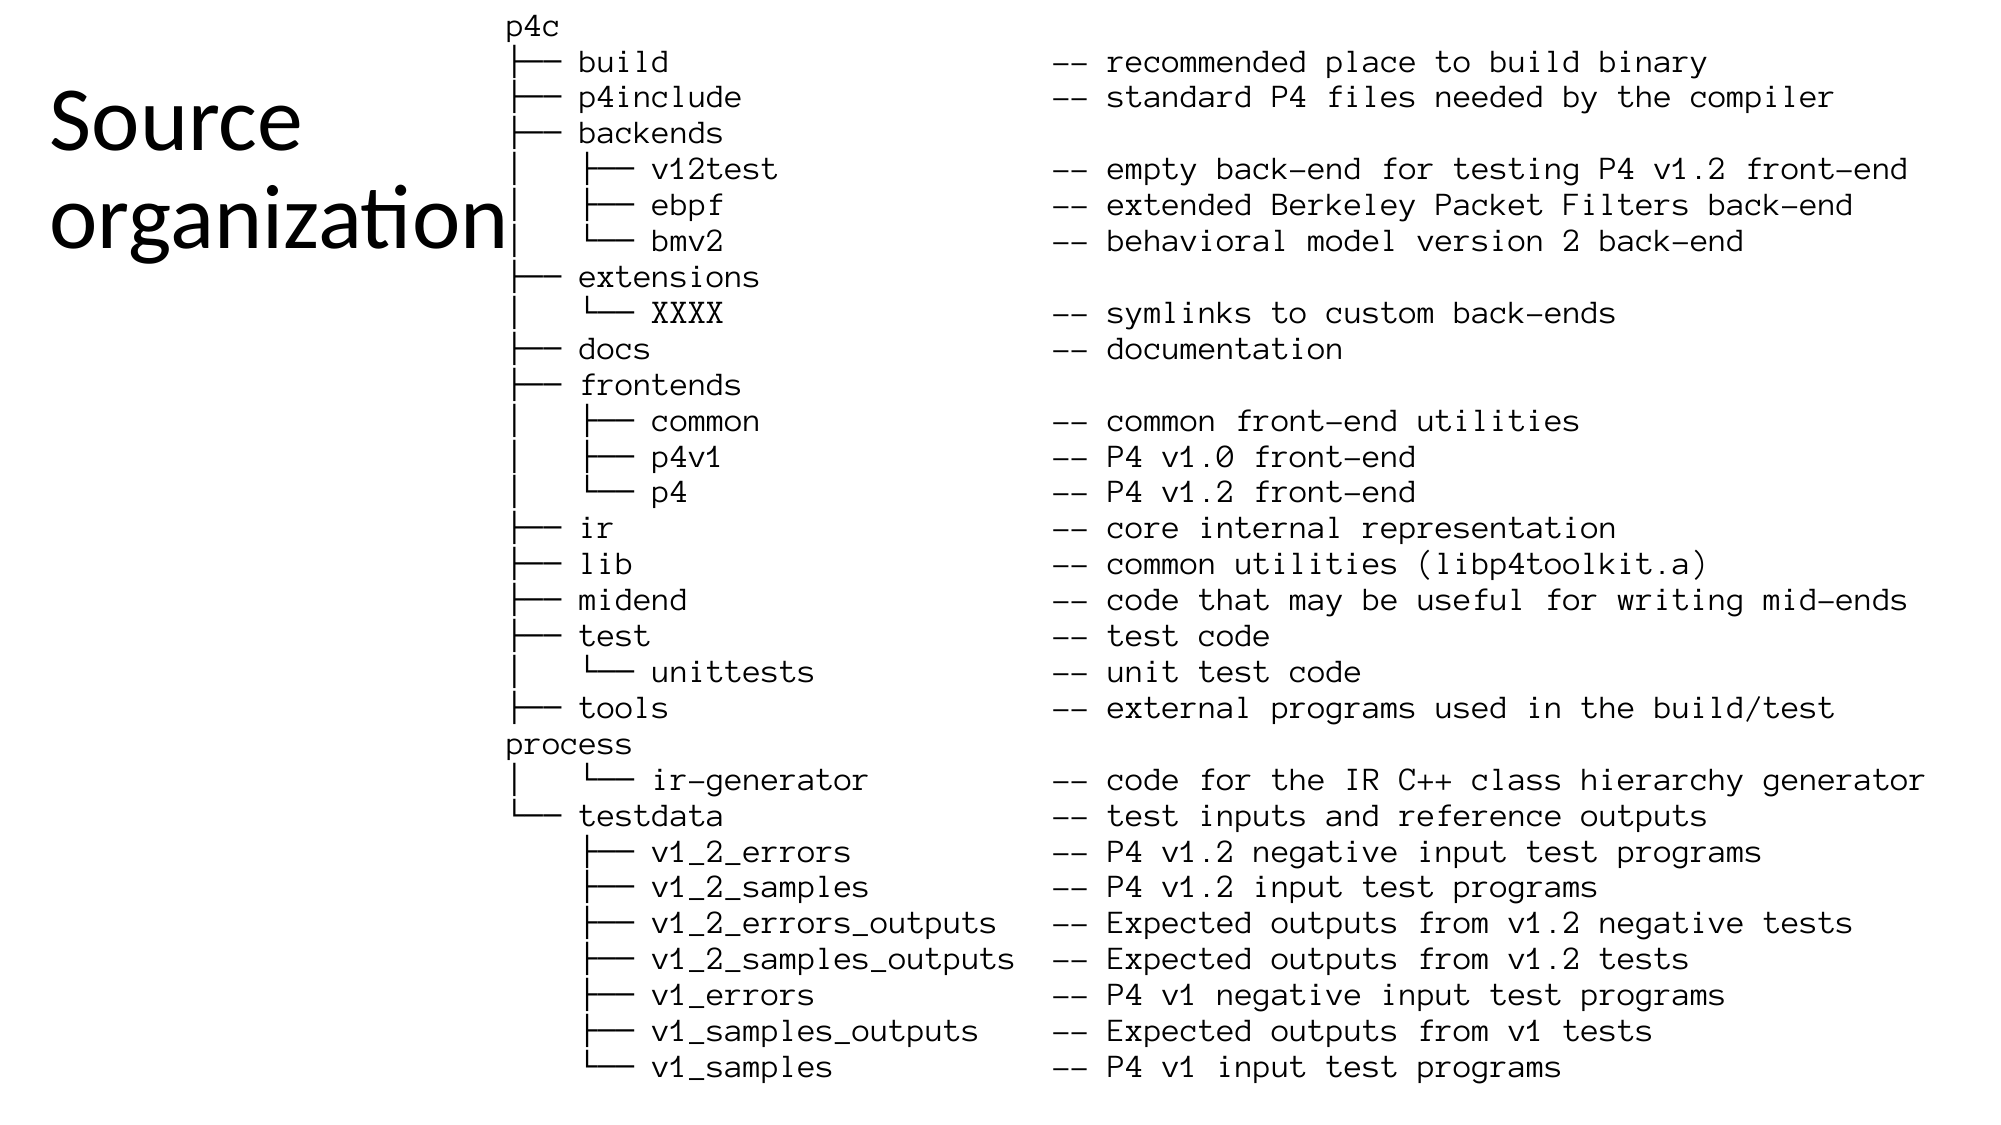

p4c
├── build                     -- recommended place to build binary
├── p4include                 -- standard P4 files needed by the compiler
├── backends
│   ├── v12test               -- empty back-end for testing P4 v1.2 front-end
│   ├── ebpf                  -- extended Berkeley Packet Filters back-end
│   └── bmv2                  -- behavioral model version 2 back-end
├── extensions
│   └── XXXX                  -- symlinks to custom back-ends
├── docs                      -- documentation
├── frontends
│   ├── common                -- common front-end utilities
│   ├── p4v1                  -- P4 v1.0 front-end
│   └── p4                    -- P4 v1.2 front-end
├── ir                        -- core internal representation
├── lib                       -- common utilities (libp4toolkit.a)
├── midend                    -- code that may be useful for writing mid-ends
├── test                      -- test code
│   └── unittests             -- unit test code
├── tools                     -- external programs used in the build/test process
│   └── ir-generator          -- code for the IR C++ class hierarchy generator
└── testdata                  -- test inputs and reference outputs
    ├── v1_2_errors           -- P4 v1.2 negative input test programs
    ├── v1_2_samples          -- P4 v1.2 input test programs
    ├── v1_2_errors_outputs   -- Expected outputs from v1.2 negative tests
    ├── v1_2_samples_outputs  -- Expected outputs from v1.2 tests
    ├── v1_errors             -- P4 v1 negative input test programs
    ├── v1_samples_outputs    -- Expected outputs from v1 tests
    └── v1_samples            -- P4 v1 input test programs

# Source organization